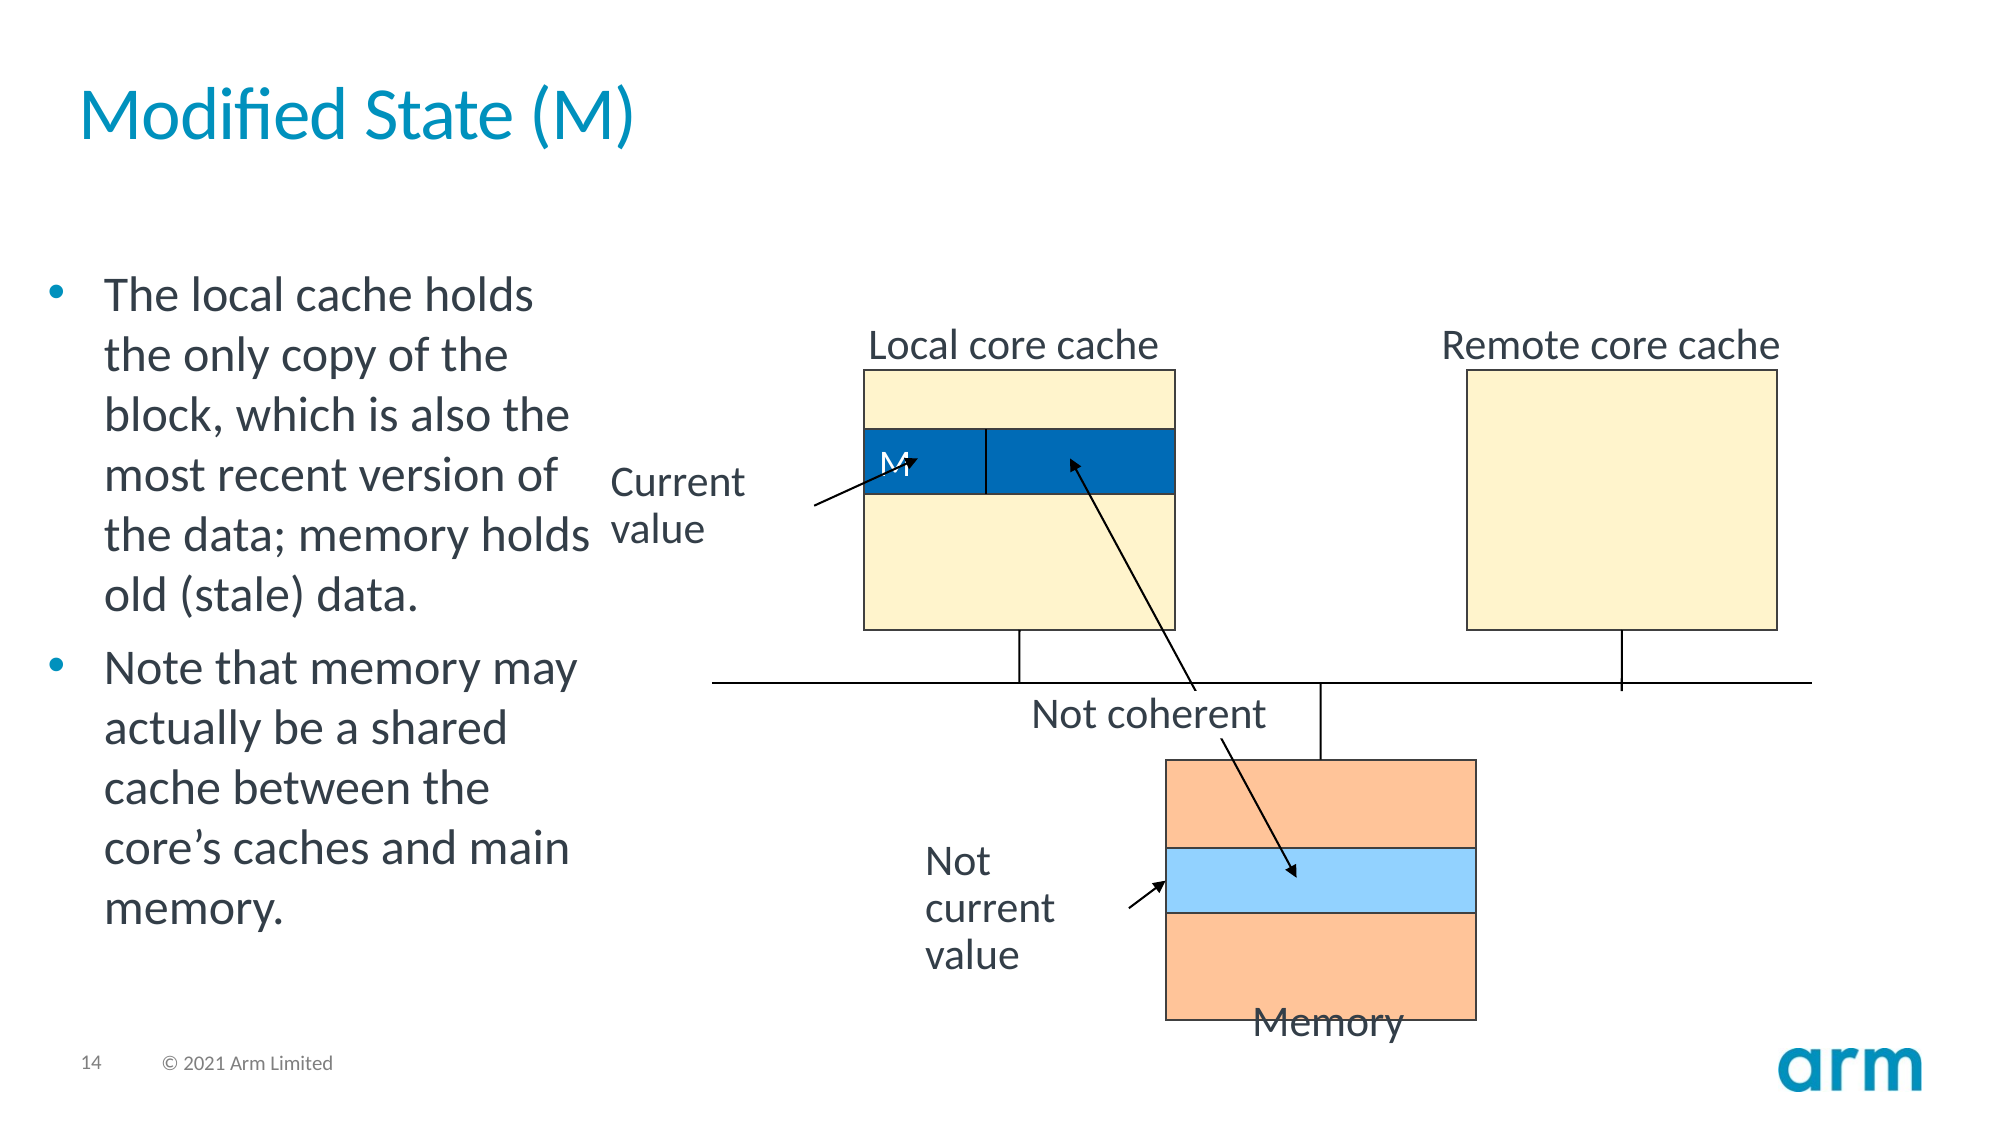

# Modified State (M)
The local cache holds the only copy of the block, which is also the most recent version of the data; memory holds old (stale) data.
Note that memory may actually be a shared cache between the core’s caches and main memory.
Local core cache
Remote core cache

M
Current value
Not coherent

Not current value

Memory